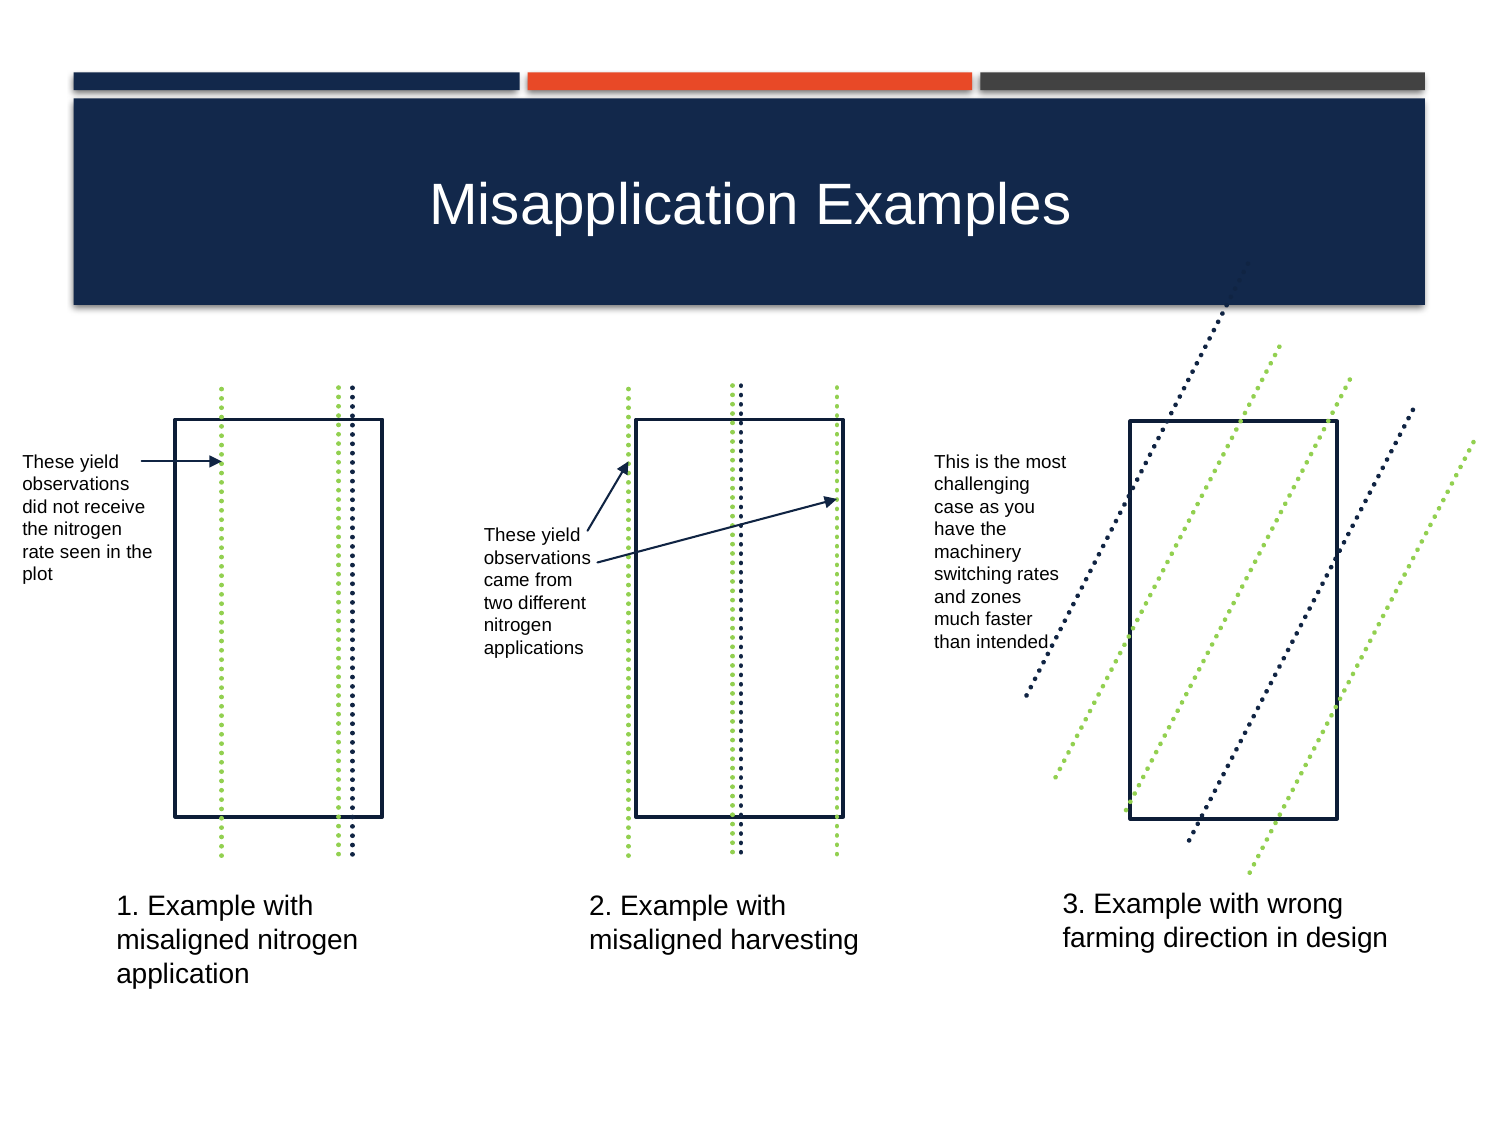

# Misapplication Examples

This is the most challenging case as you have the machinery switching rates and zones much faster than intended
These yield observations did not receive the nitrogen rate seen in the plot
These yield observations came from two different nitrogen applications
3. Example with wrong farming direction in design
1. Example with misaligned nitrogen application
2. Example with misaligned harvesting